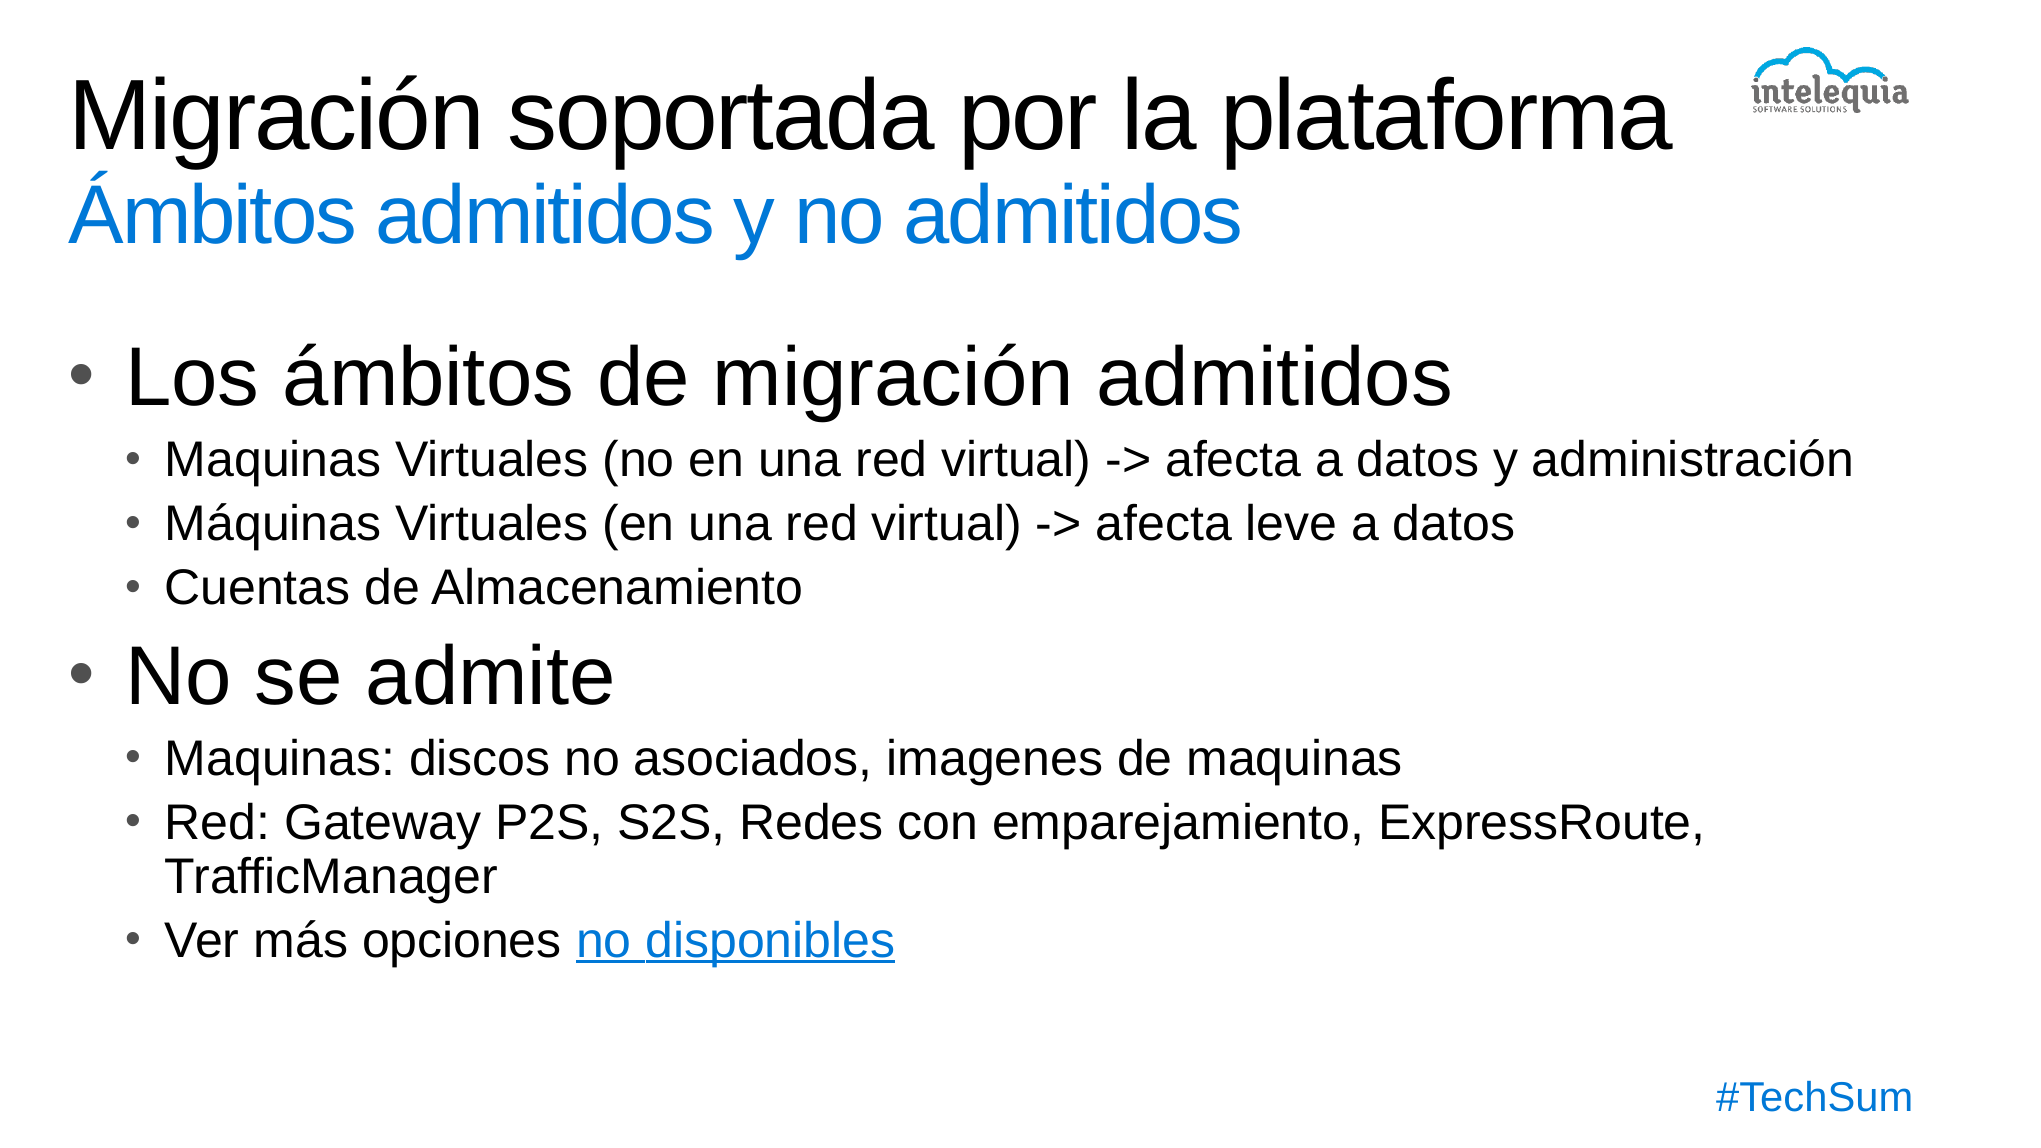

# Migración soportada por la plataforma Ámbitos admitidos y no admitidos
Los ámbitos de migración admitidos
Maquinas Virtuales (no en una red virtual) -> afecta a datos y administración
Máquinas Virtuales (en una red virtual) -> afecta leve a datos
Cuentas de Almacenamiento
No se admite
Maquinas: discos no asociados, imagenes de maquinas
Red: Gateway P2S, S2S, Redes con emparejamiento, ExpressRoute, TrafficManager
Ver más opciones no disponibles